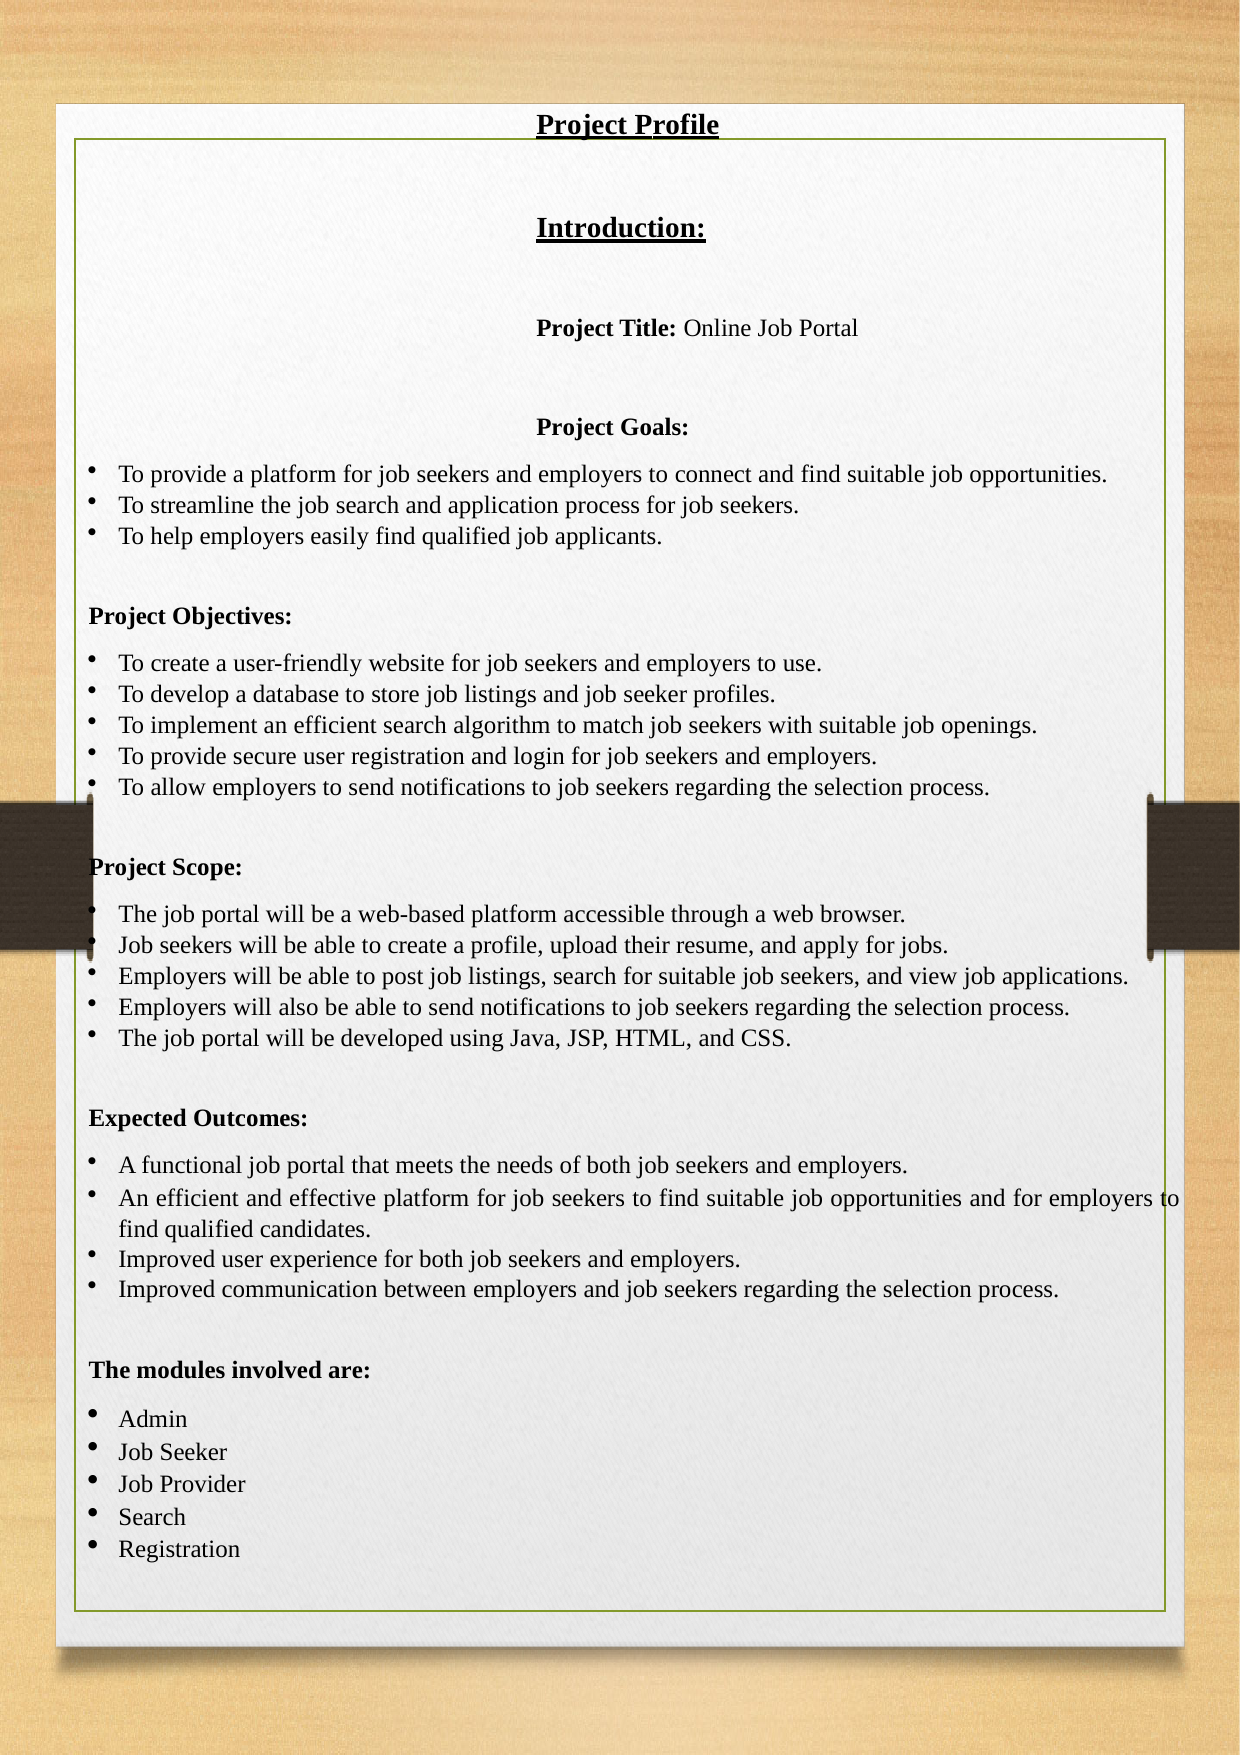

Project Profile

Introduction:

Project Title: Online Job Portal

Project Goals:
To provide a platform for job seekers and employers to connect and find suitable job opportunities.
To streamline the job search and application process for job seekers.
To help employers easily find qualified job applicants.

Project Objectives:
To create a user-friendly website for job seekers and employers to use.
To develop a database to store job listings and job seeker profiles.
To implement an efficient search algorithm to match job seekers with suitable job openings.
To provide secure user registration and login for job seekers and employers.
To allow employers to send notifications to job seekers regarding the selection process.

Project Scope:
The job portal will be a web-based platform accessible through a web browser.
Job seekers will be able to create a profile, upload their resume, and apply for jobs.
Employers will be able to post job listings, search for suitable job seekers, and view job applications.
Employers will also be able to send notifications to job seekers regarding the selection process.
The job portal will be developed using Java, JSP, HTML, and CSS.

Expected Outcomes:
A functional job portal that meets the needs of both job seekers and employers.
An efficient and effective platform for job seekers to find suitable job opportunities and for employers to find qualified candidates.
Improved user experience for both job seekers and employers.
Improved communication between employers and job seekers regarding the selection process.

The modules involved are:
Admin
Job Seeker
Job Provider
Search
Registration